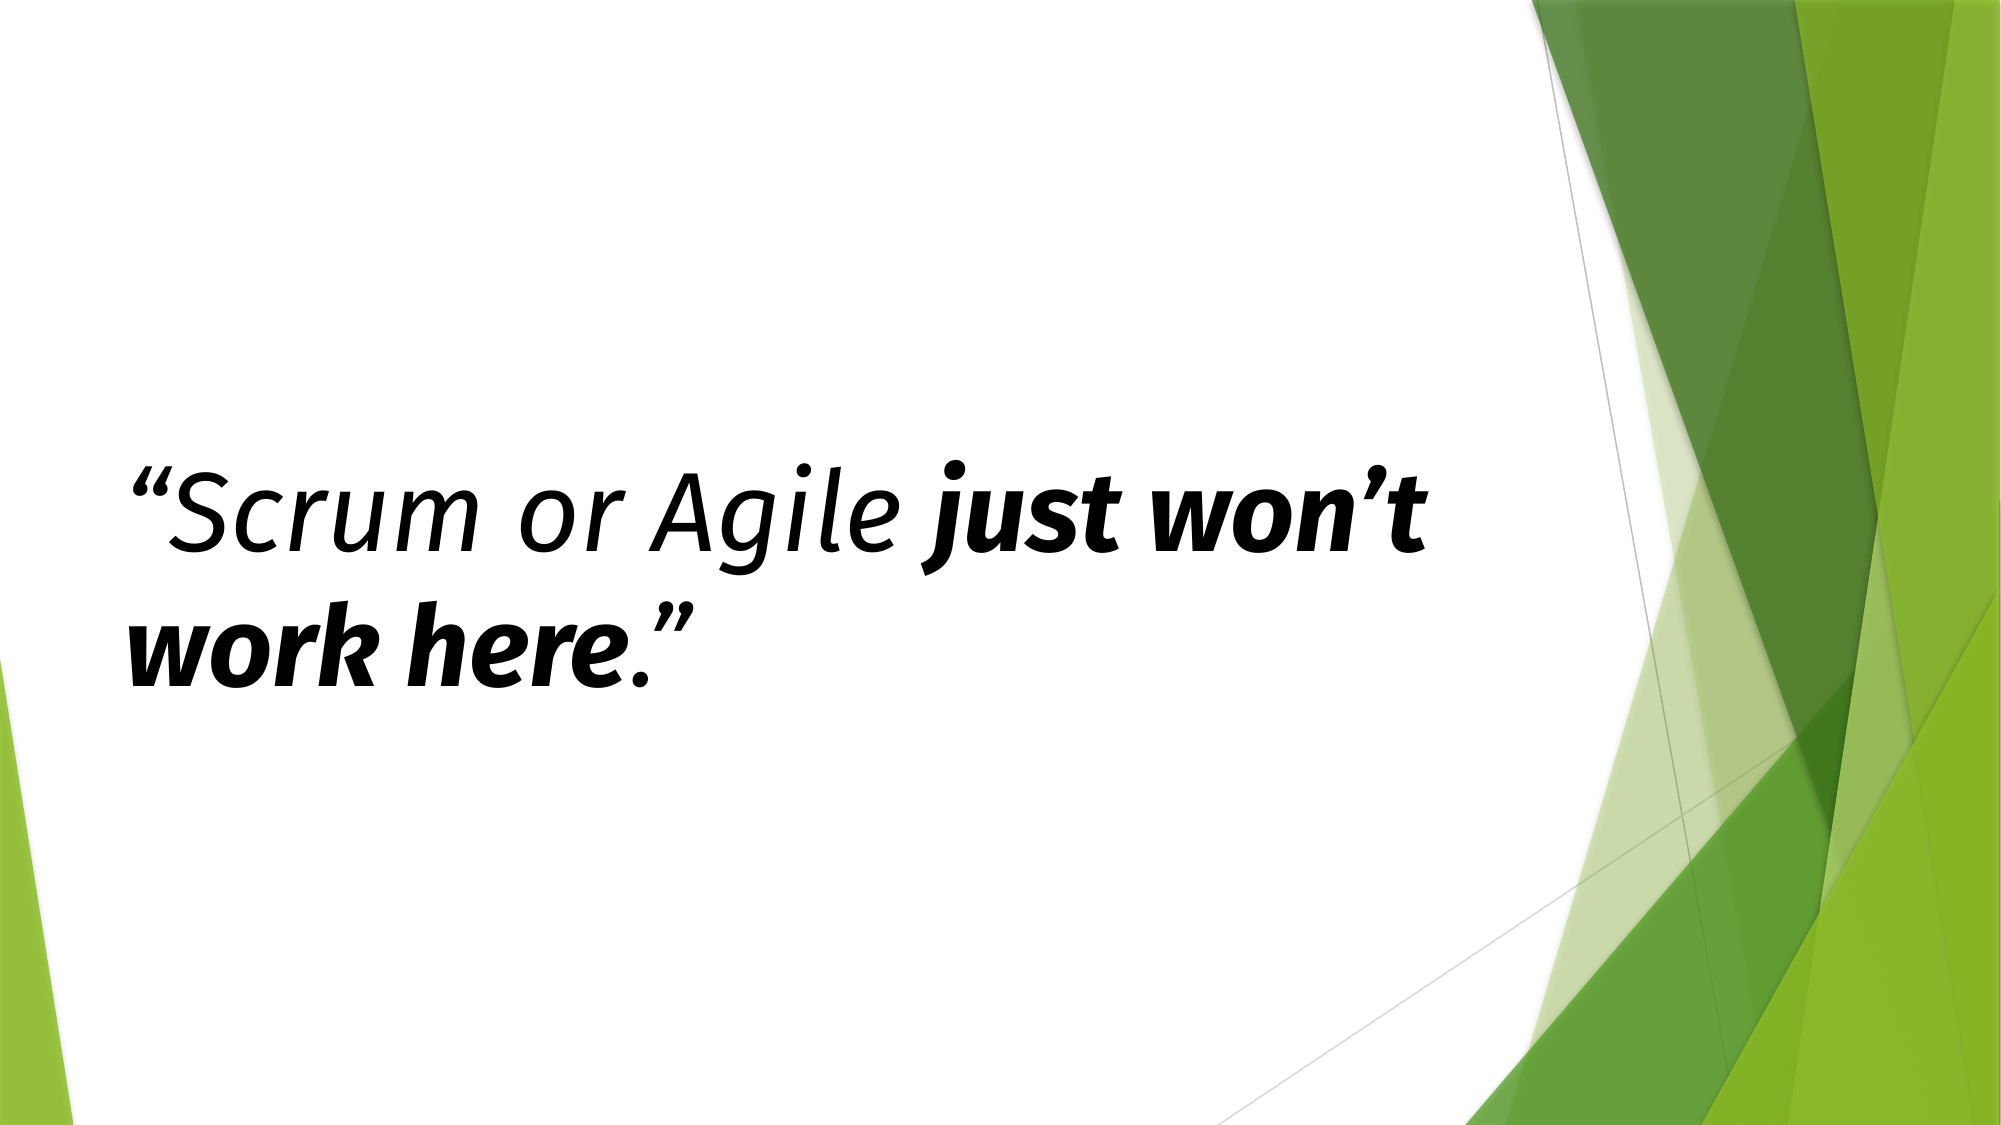

“Scrum or Agile just won’t work here.”